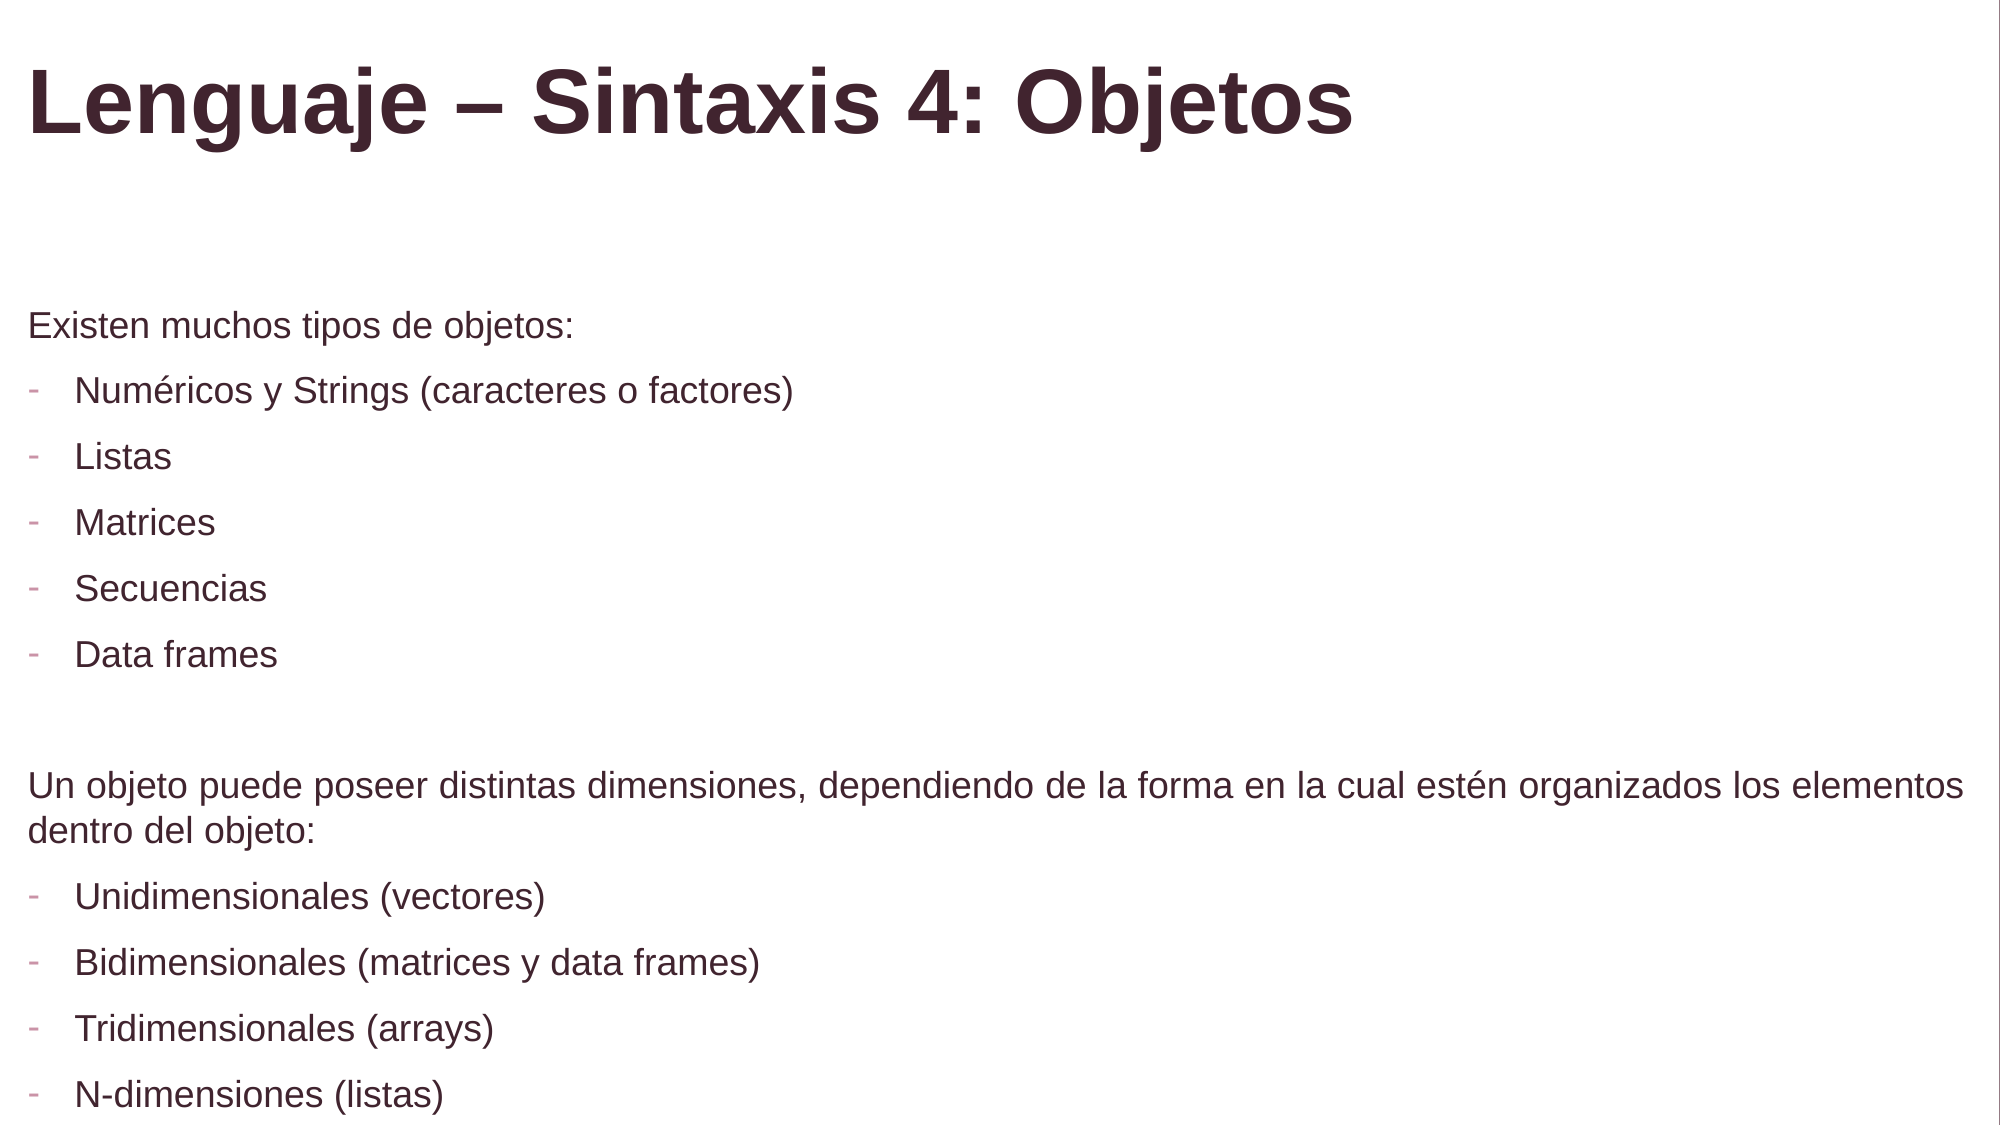

# Lenguaje – Sintaxis 4: Objetos
Existen muchos tipos de objetos:
Numéricos y Strings (caracteres o factores)
Listas
Matrices
Secuencias
Data frames

Un objeto puede poseer distintas dimensiones, dependiendo de la forma en la cual estén organizados los elementos dentro del objeto:
Unidimensionales (vectores)
Bidimensionales (matrices y data frames)
Tridimensionales (arrays)
N-dimensiones (listas)